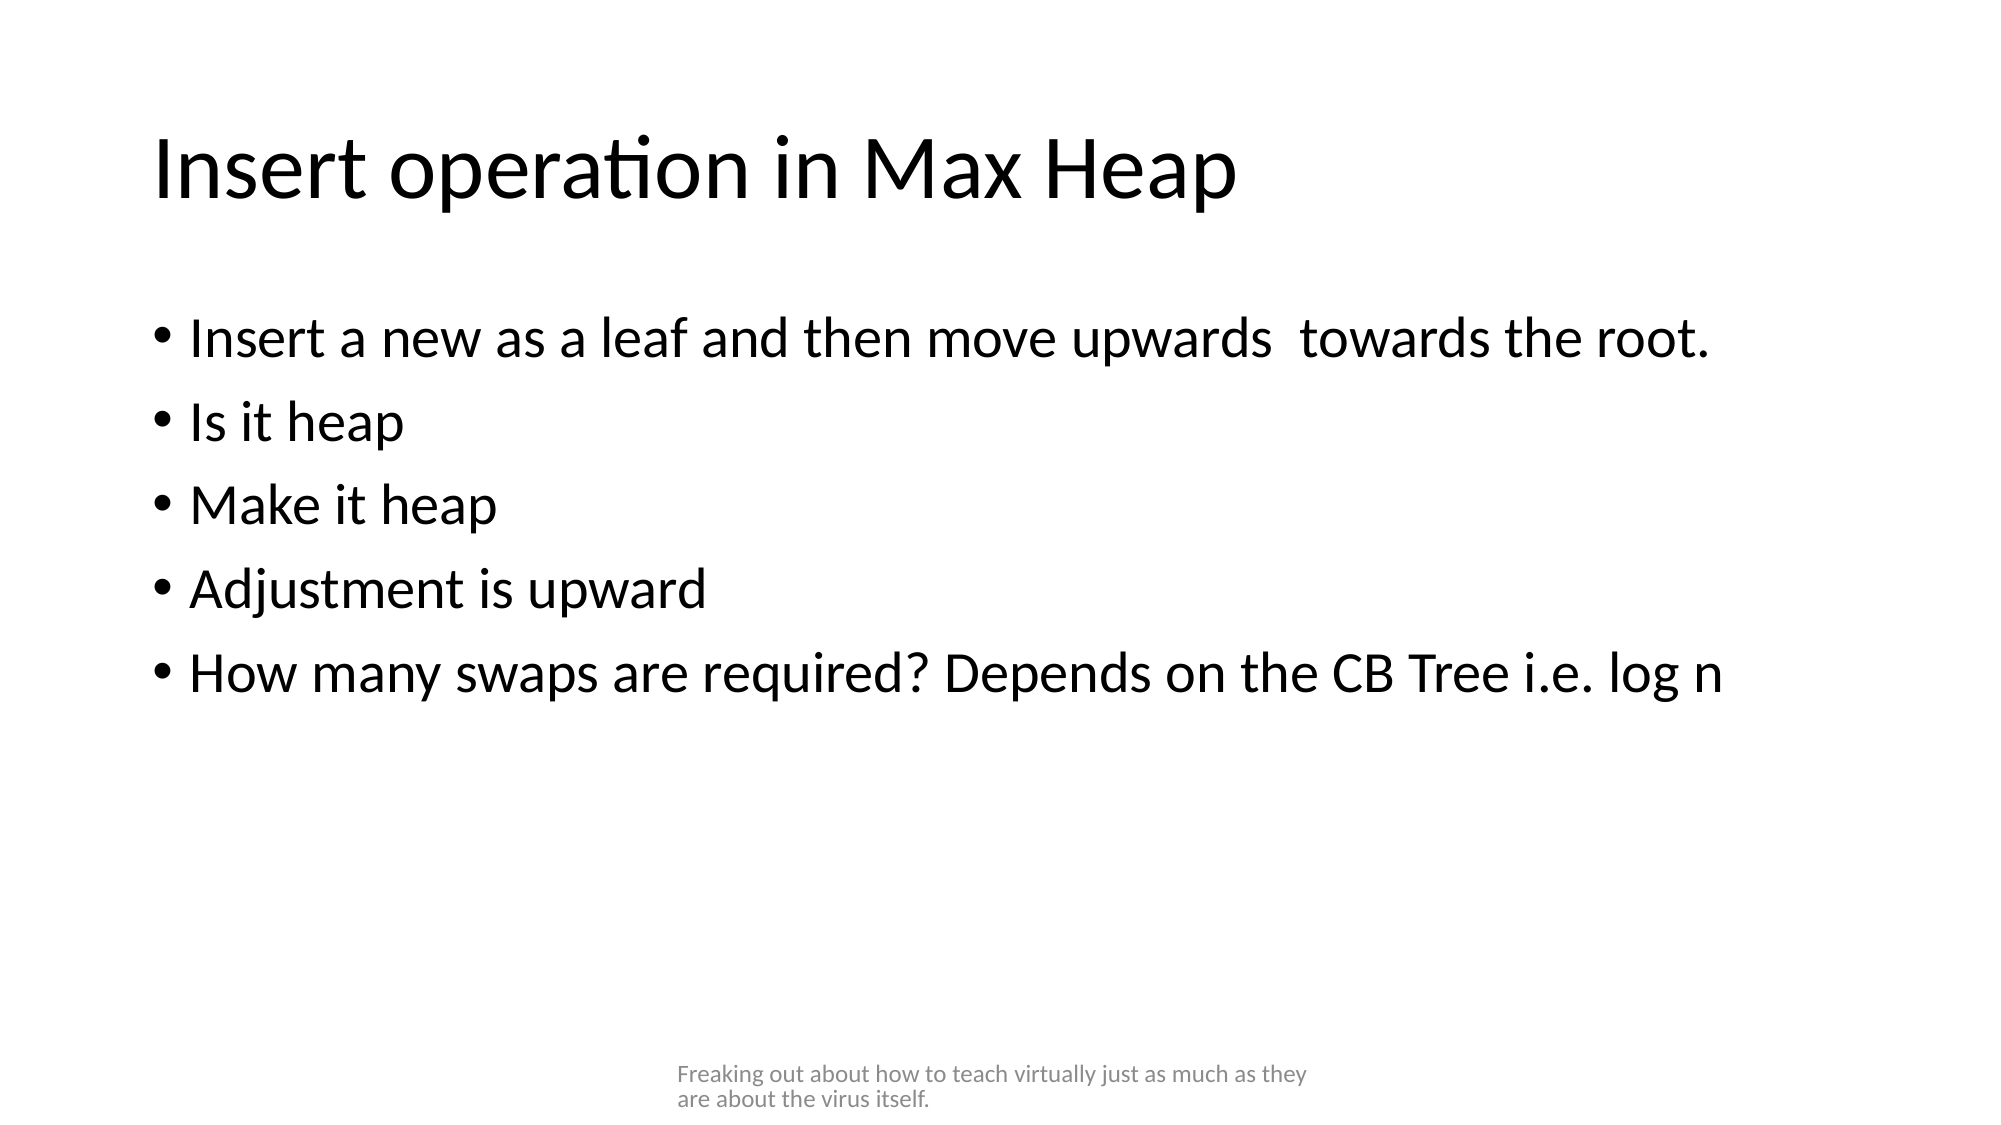

# Insert operation in Max Heap
Insert a new as a leaf and then move upwards  towards the root.
Is it heap
Make it heap
Adjustment is upward
How many swaps are required? Depends on the CB Tree i.e. log n
Freaking out about how to teach virtually just as much as they are about the virus itself.